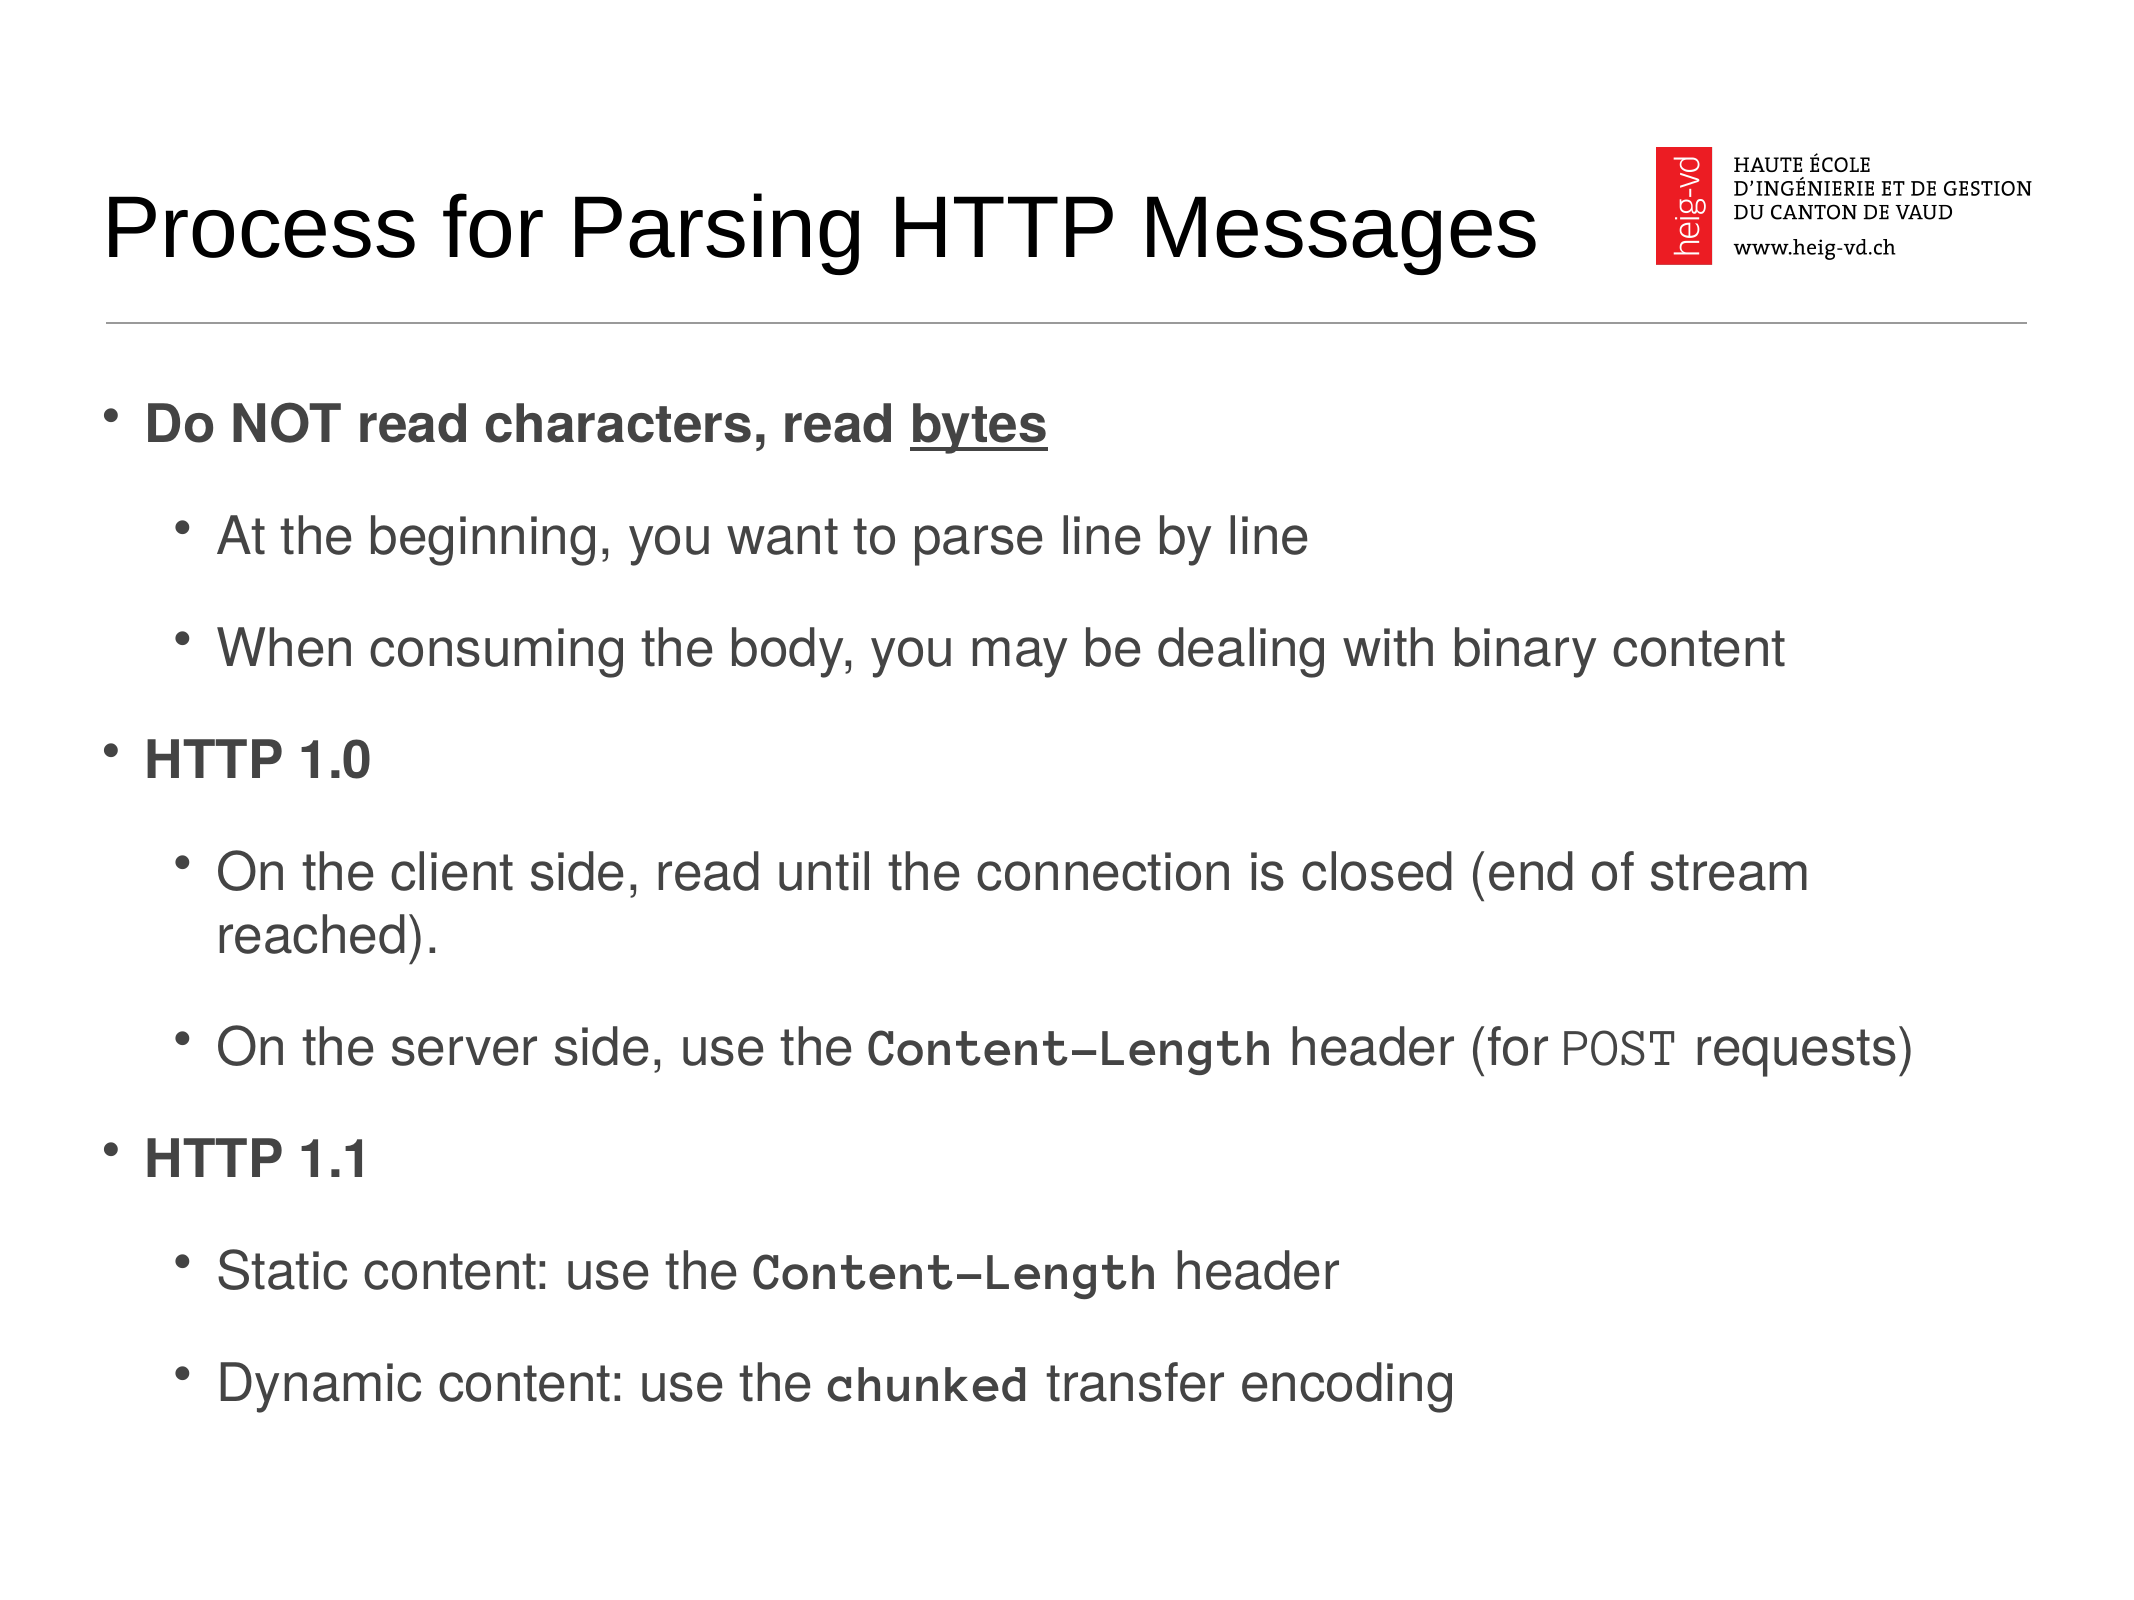

# Process for Parsing HTTP Messages
Do NOT read characters, read bytes
At the beginning, you want to parse line by line
When consuming the body, you may be dealing with binary content
HTTP 1.0
On the client side, read until the connection is closed (end of stream reached).
On the server side, use the Content-Length header (for POST requests)
HTTP 1.1
Static content: use the Content-Length header
Dynamic content: use the chunked transfer encoding